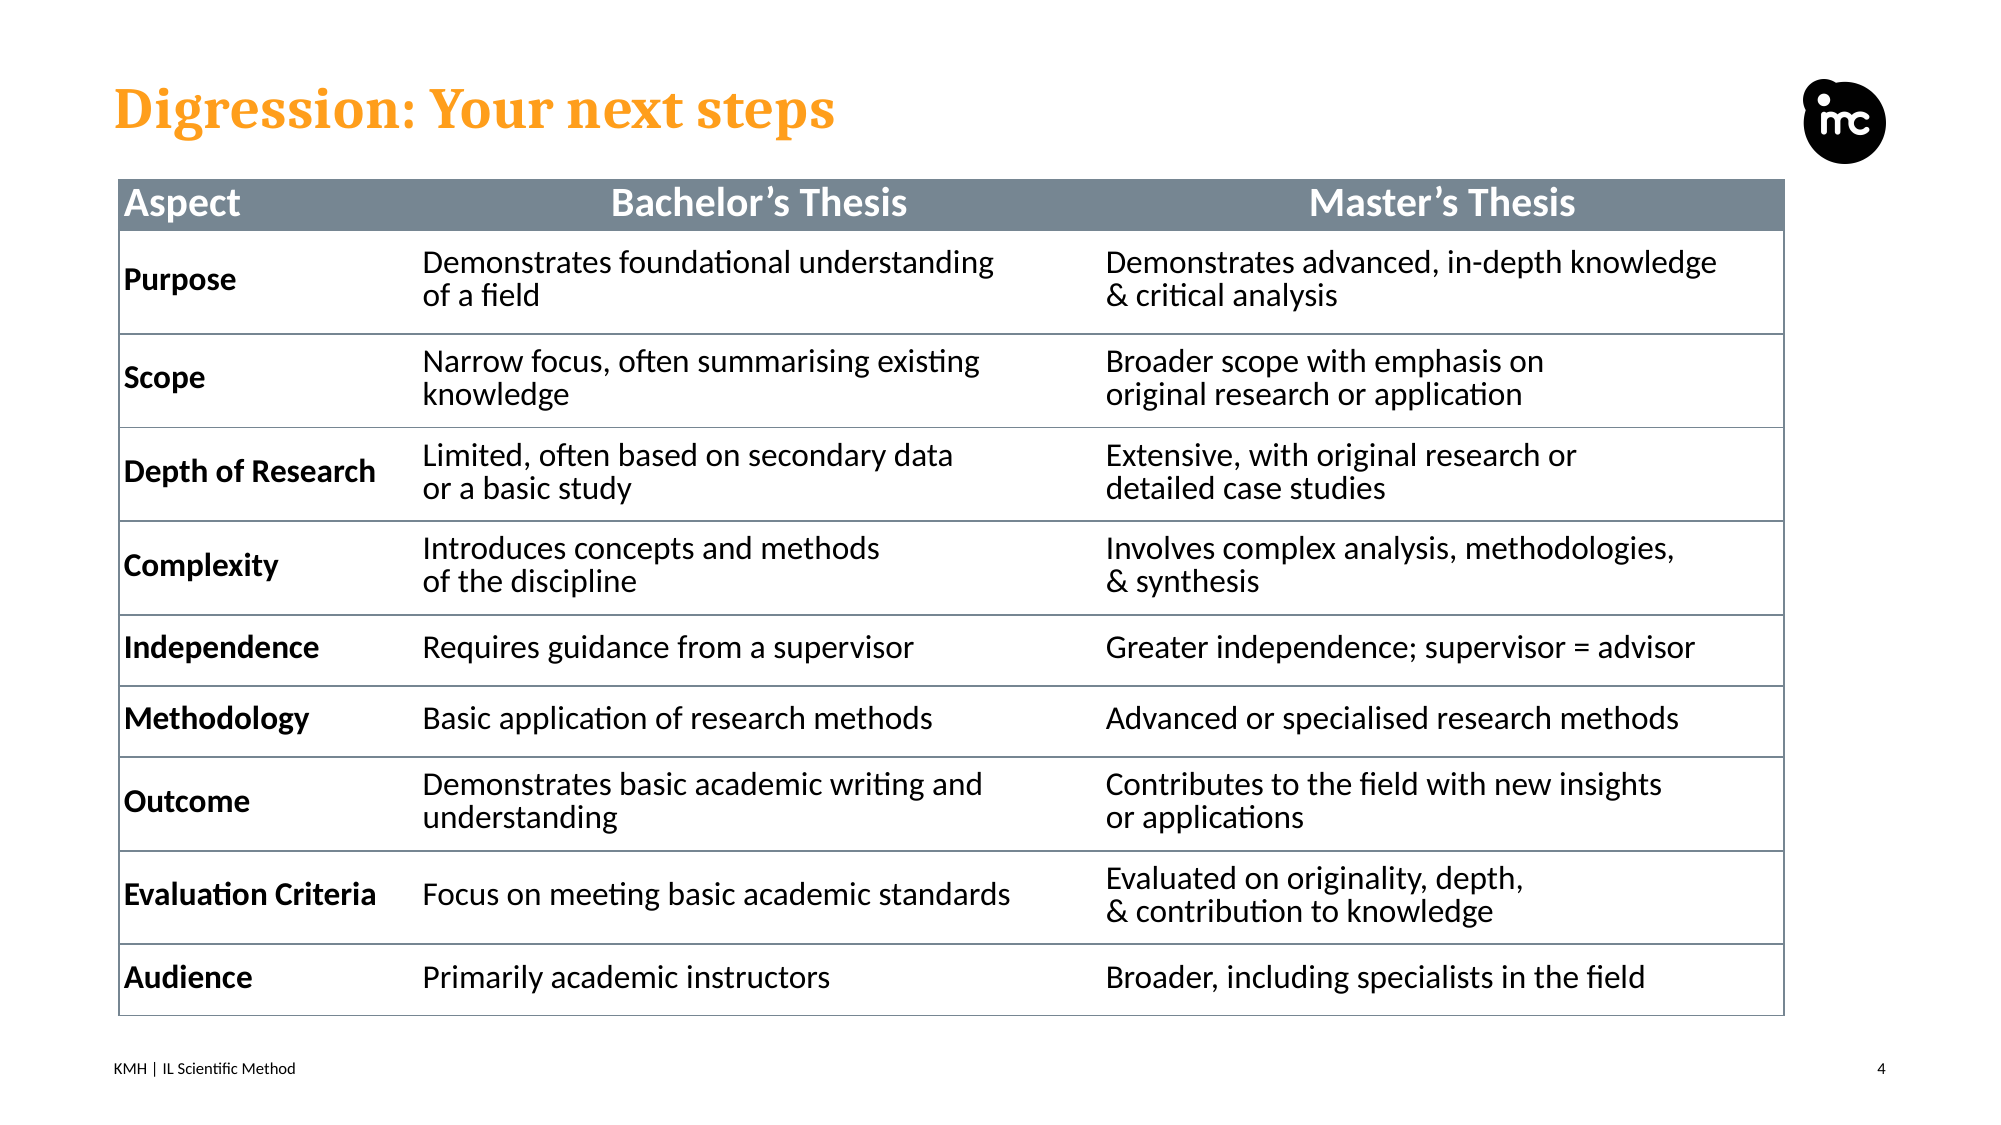

# Digression: Your next steps
| Aspect | Bachelor’s Thesis | Master’s Thesis |
| --- | --- | --- |
| Purpose | Demonstrates foundational understanding of a field | Demonstrates advanced, in-depth knowledge & critical analysis |
| Scope | Narrow focus, often summarising existing knowledge | Broader scope with emphasis on original research or application |
| Depth of Research | Limited, often based on secondary data or a basic study | Extensive, with original research or detailed case studies |
| Complexity | Introduces concepts and methods of the discipline | Involves complex analysis, methodologies, & synthesis |
| Independence | Requires guidance from a supervisor | Greater independence; supervisor = advisor |
| Methodology | Basic application of research methods | Advanced or specialised research methods |
| Outcome | Demonstrates basic academic writing and understanding | Contributes to the field with new insights or applications |
| Evaluation Criteria | Focus on meeting basic academic standards | Evaluated on originality, depth, & contribution to knowledge |
| Audience | Primarily academic instructors | Broader, including specialists in the field |
KMH | IL Scientific Method

4